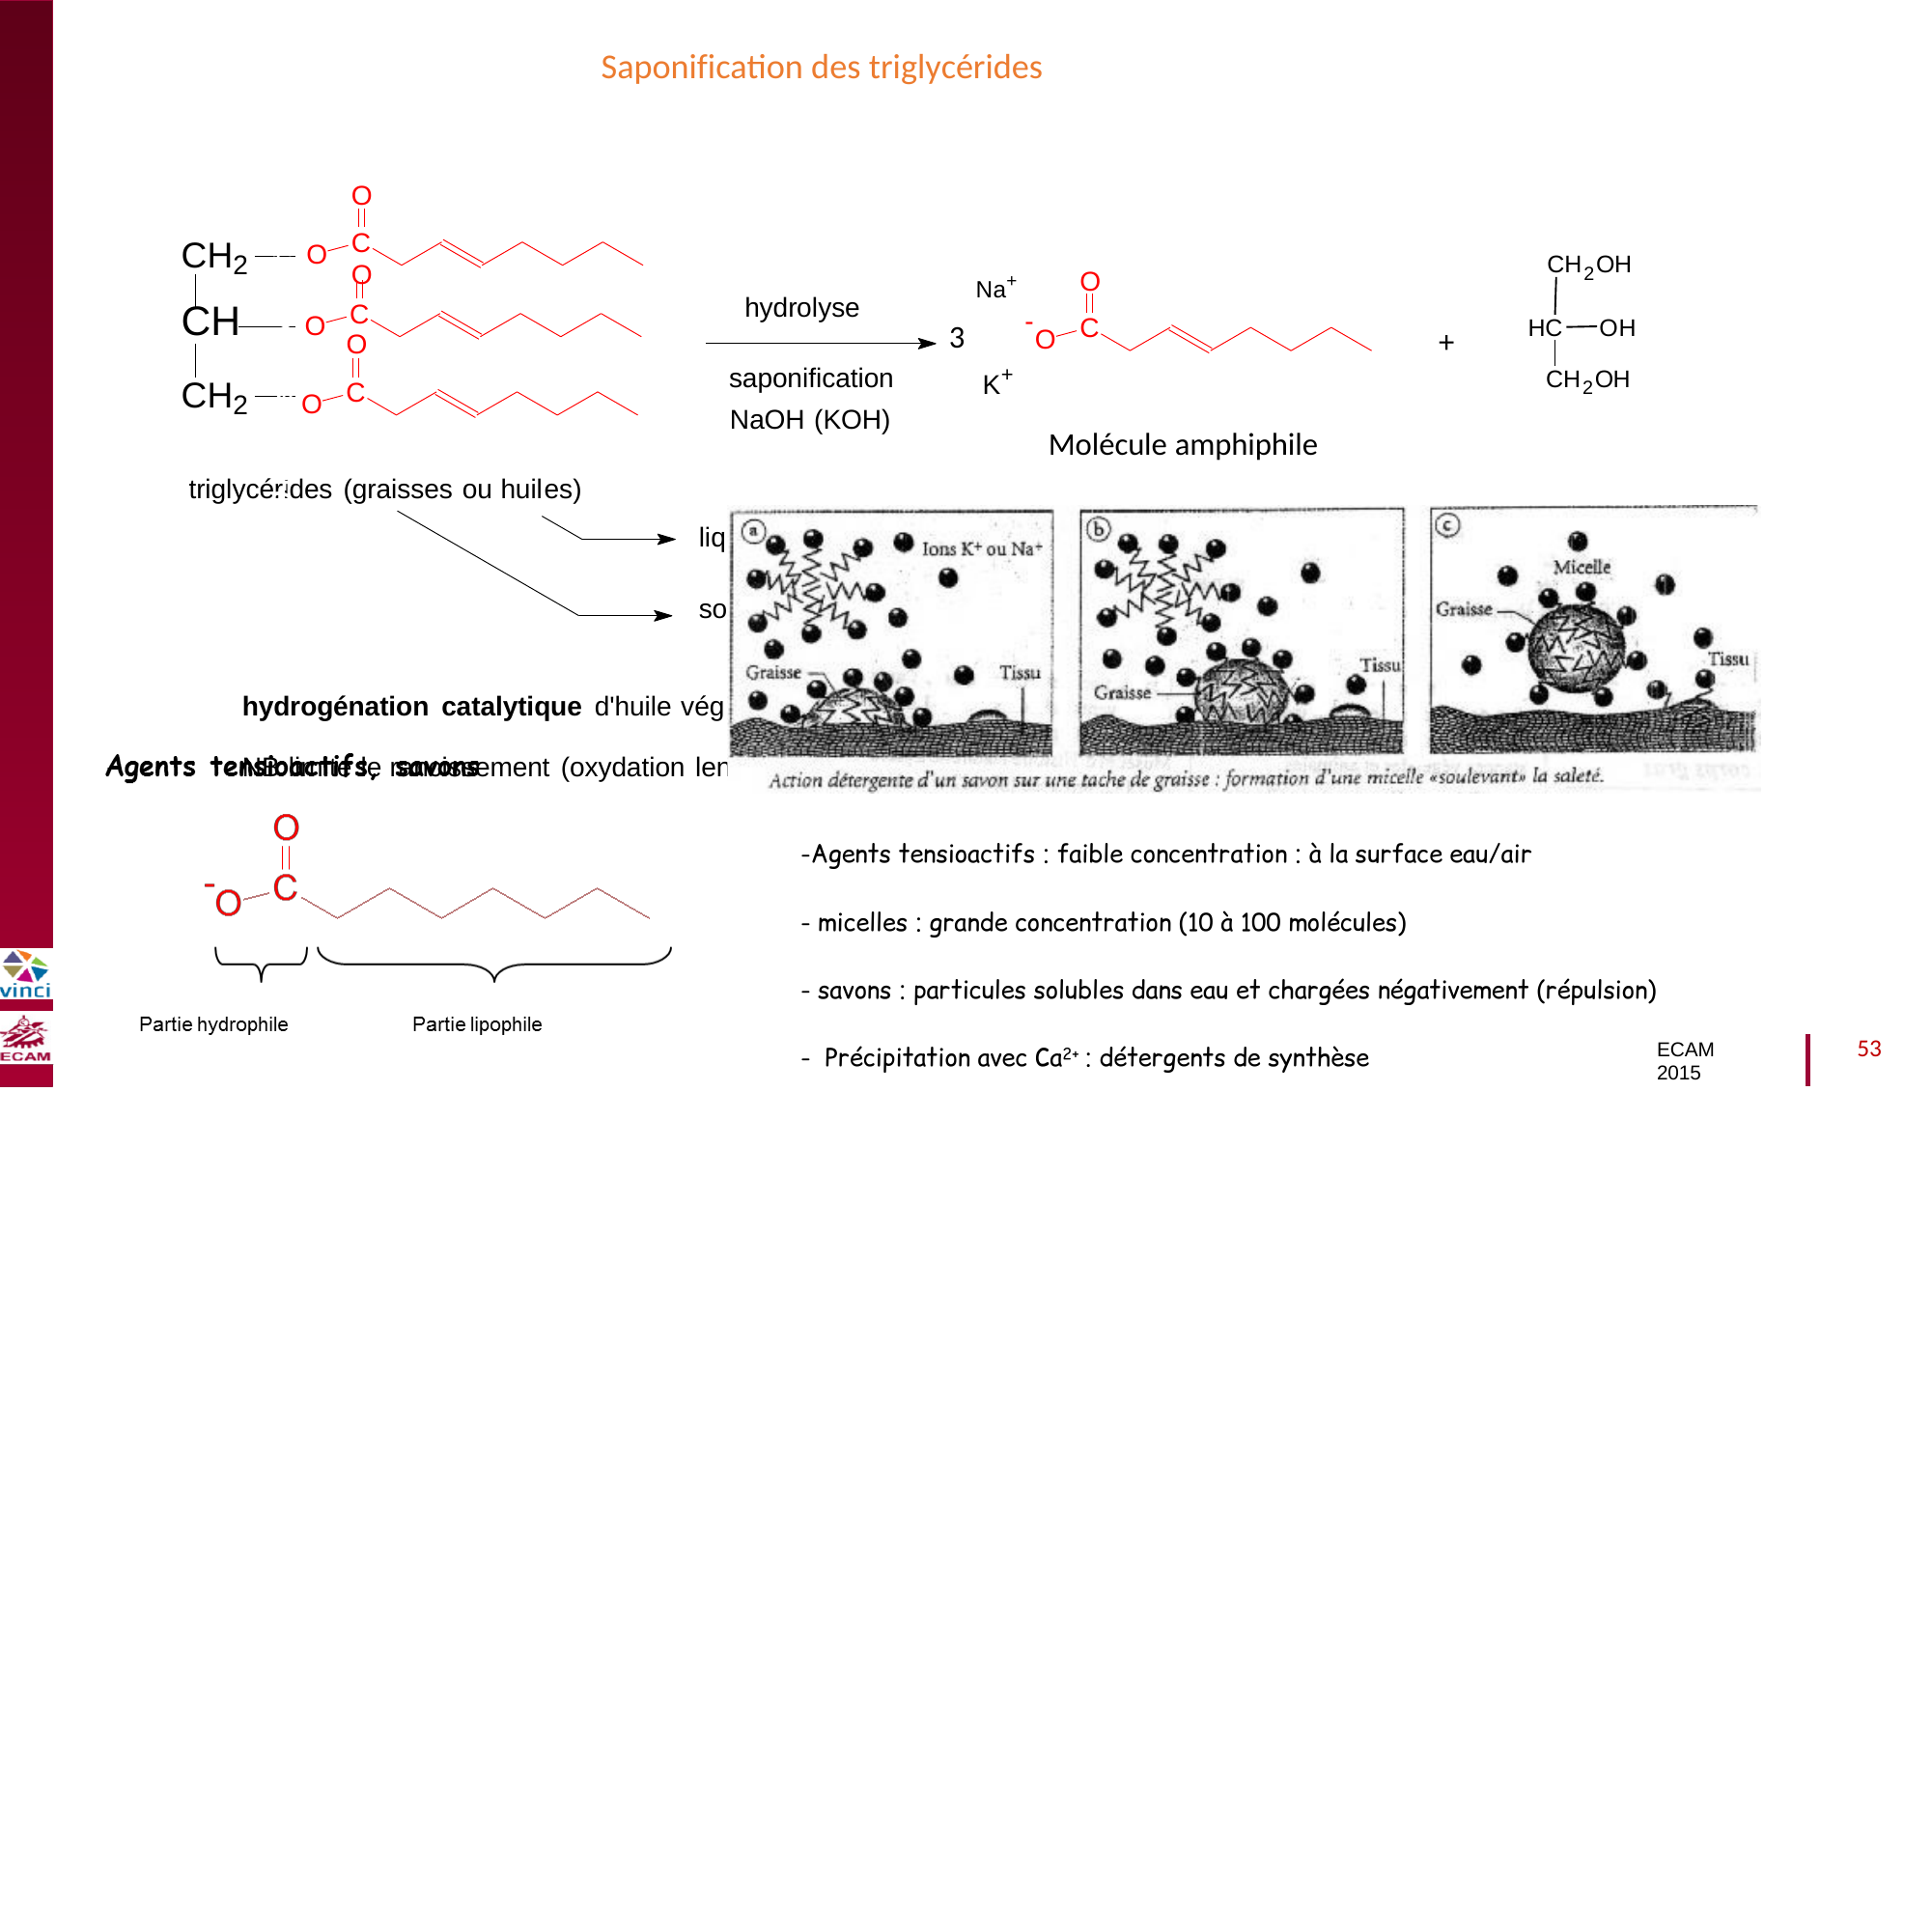

Saponification des triglycérides
glycérol (ester)

O

savons : micelles

C
O
CH2
CH

O

CH  OH

2
O
Na+

B2040-Chimie du vivant et environnement

hydrolyse

C
O

-
O

C
HC     OH

3
O

+

saponification
NaOH (KOH)
+
CH  OH
K
CH2

2
C
O

Molécule amphiphile
triglycérides (graisses ou huiles)

uide à T ambiante : insaturation
lide à T ambiante : saturation
étale (soja...) : graisse = durcissement des huiles (margarine)

liq

so

hydrogénation catalytique d'huile vég

NB limite le rancissement (oxydation lente par l'oxygène de l'air au niveau des C=C)

-Agents tensioactifs : faible concentration : à la surface eau/air
- micelles : grande concentration (10 à 100 molécules)

- savons : particules solubles dans eau et chargées négativement (répulsion)

53
ECAM 2015
-  Précipitation avec Ca2+ : détergents de synthèse